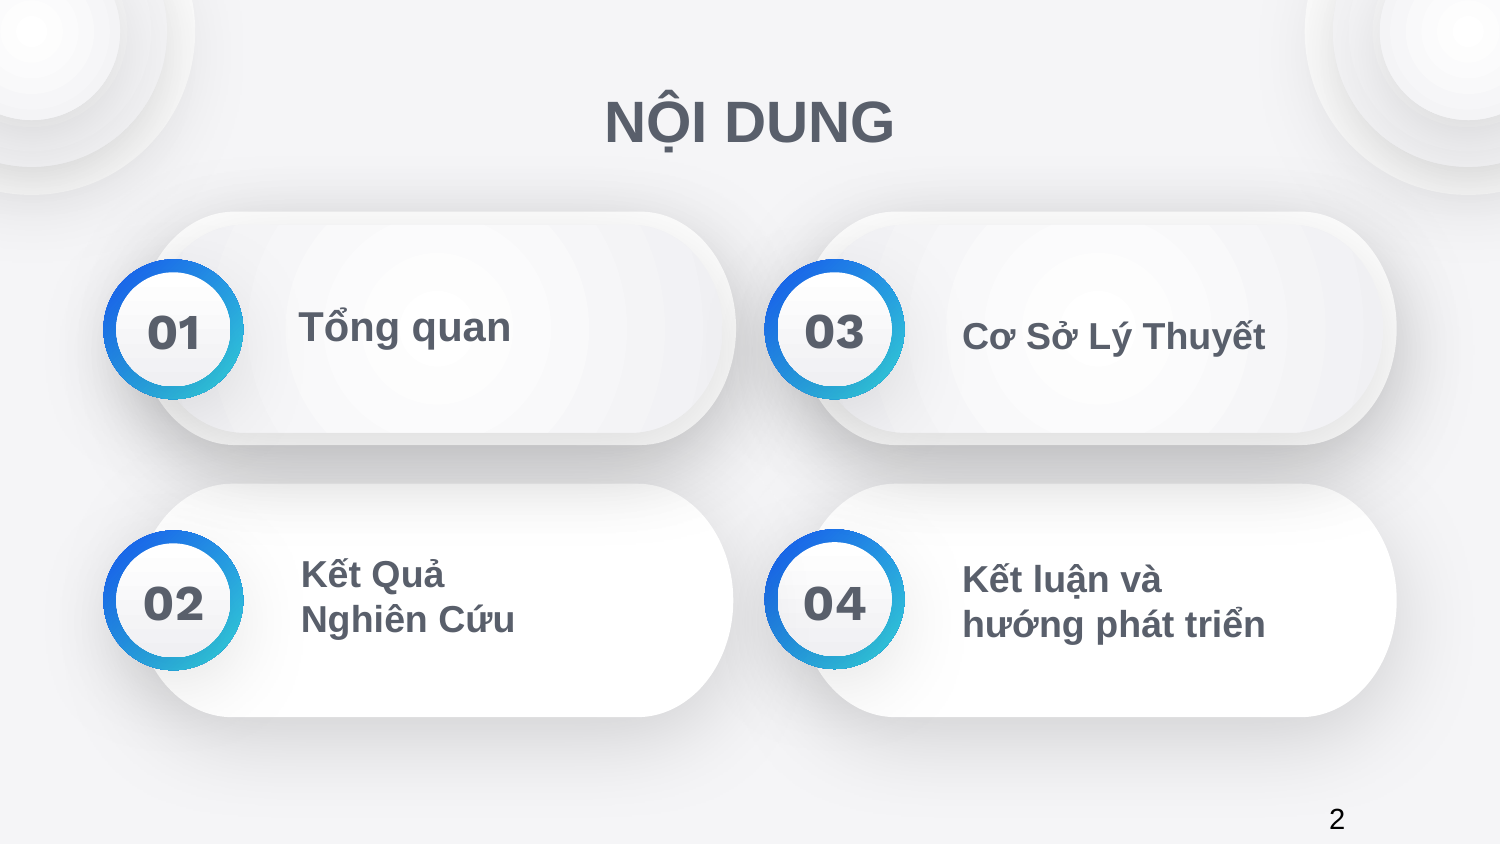

# NỘI DUNG

Tổng quan
03
01
Cơ Sở Lý Thuyết

04
02
Kết Quả
Nghiên Cứu
Kết luận và
hướng phát triển
2